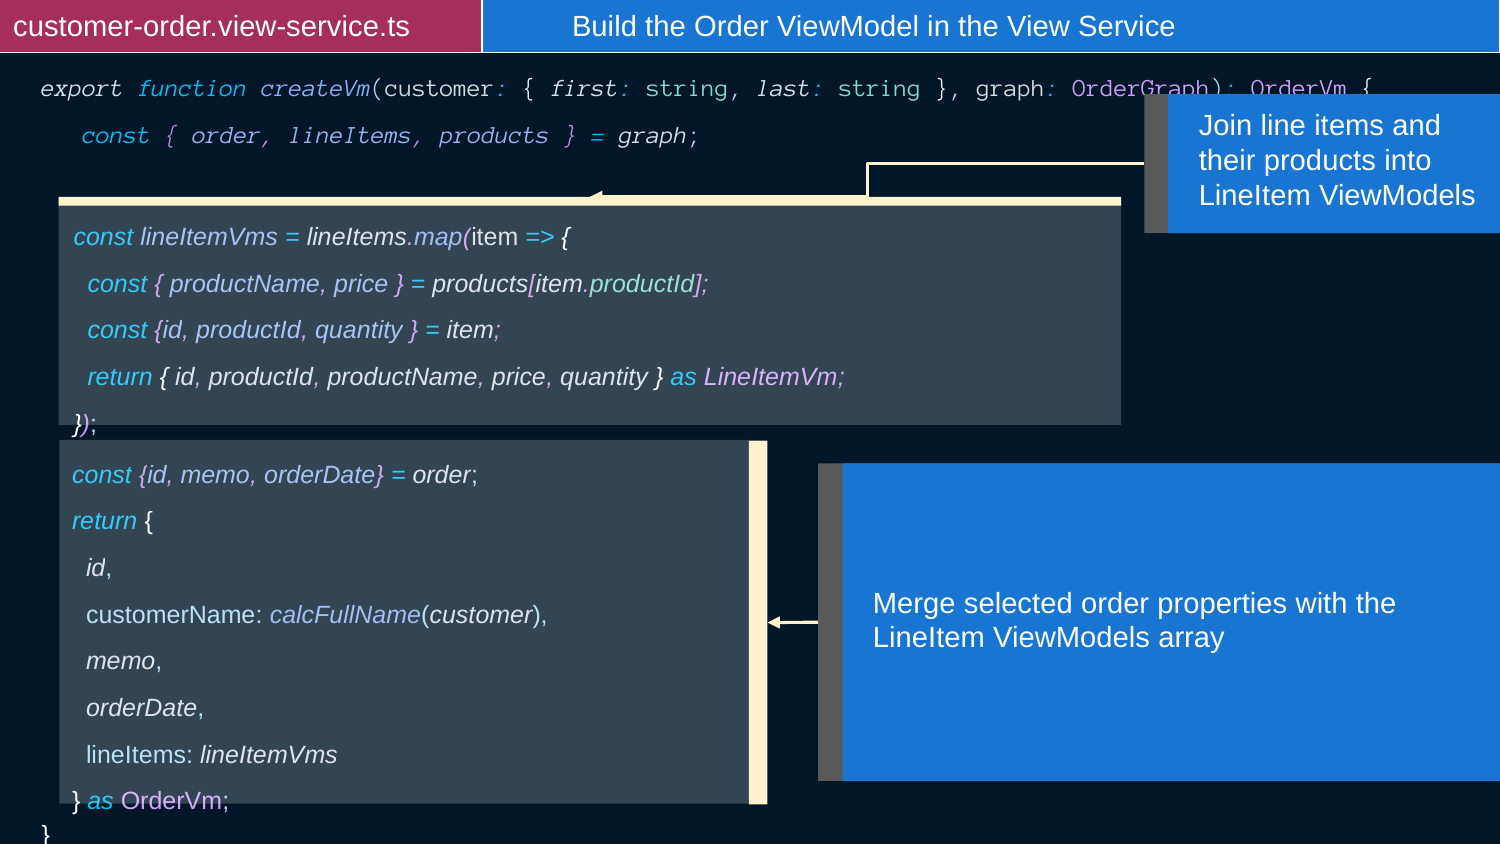

Build the Order ViewModel in the View Service
customer-order.view-service.ts

export function createVm(customer: { first: string, last: string }, graph: OrderGraph): OrderVm {
   const { order, lineItems, products } = graph;

}

Join line items and their products into LineItem ViewModels

 const lineItemVms = lineItems.map(item => {
   const { productName, price } = products[item.productId];
   const {id, productId, quantity } = item;
   return { id, productId, productName, price, quantity } as LineItemVm;
 });

 const {id, memo, orderDate} = order;
 return {
   id,
   customerName: calcFullName(customer),
   memo,
   orderDate,
   lineItems: lineItemVms
 } as OrderVm;

Merge selected order properties with the LineItem ViewModels array